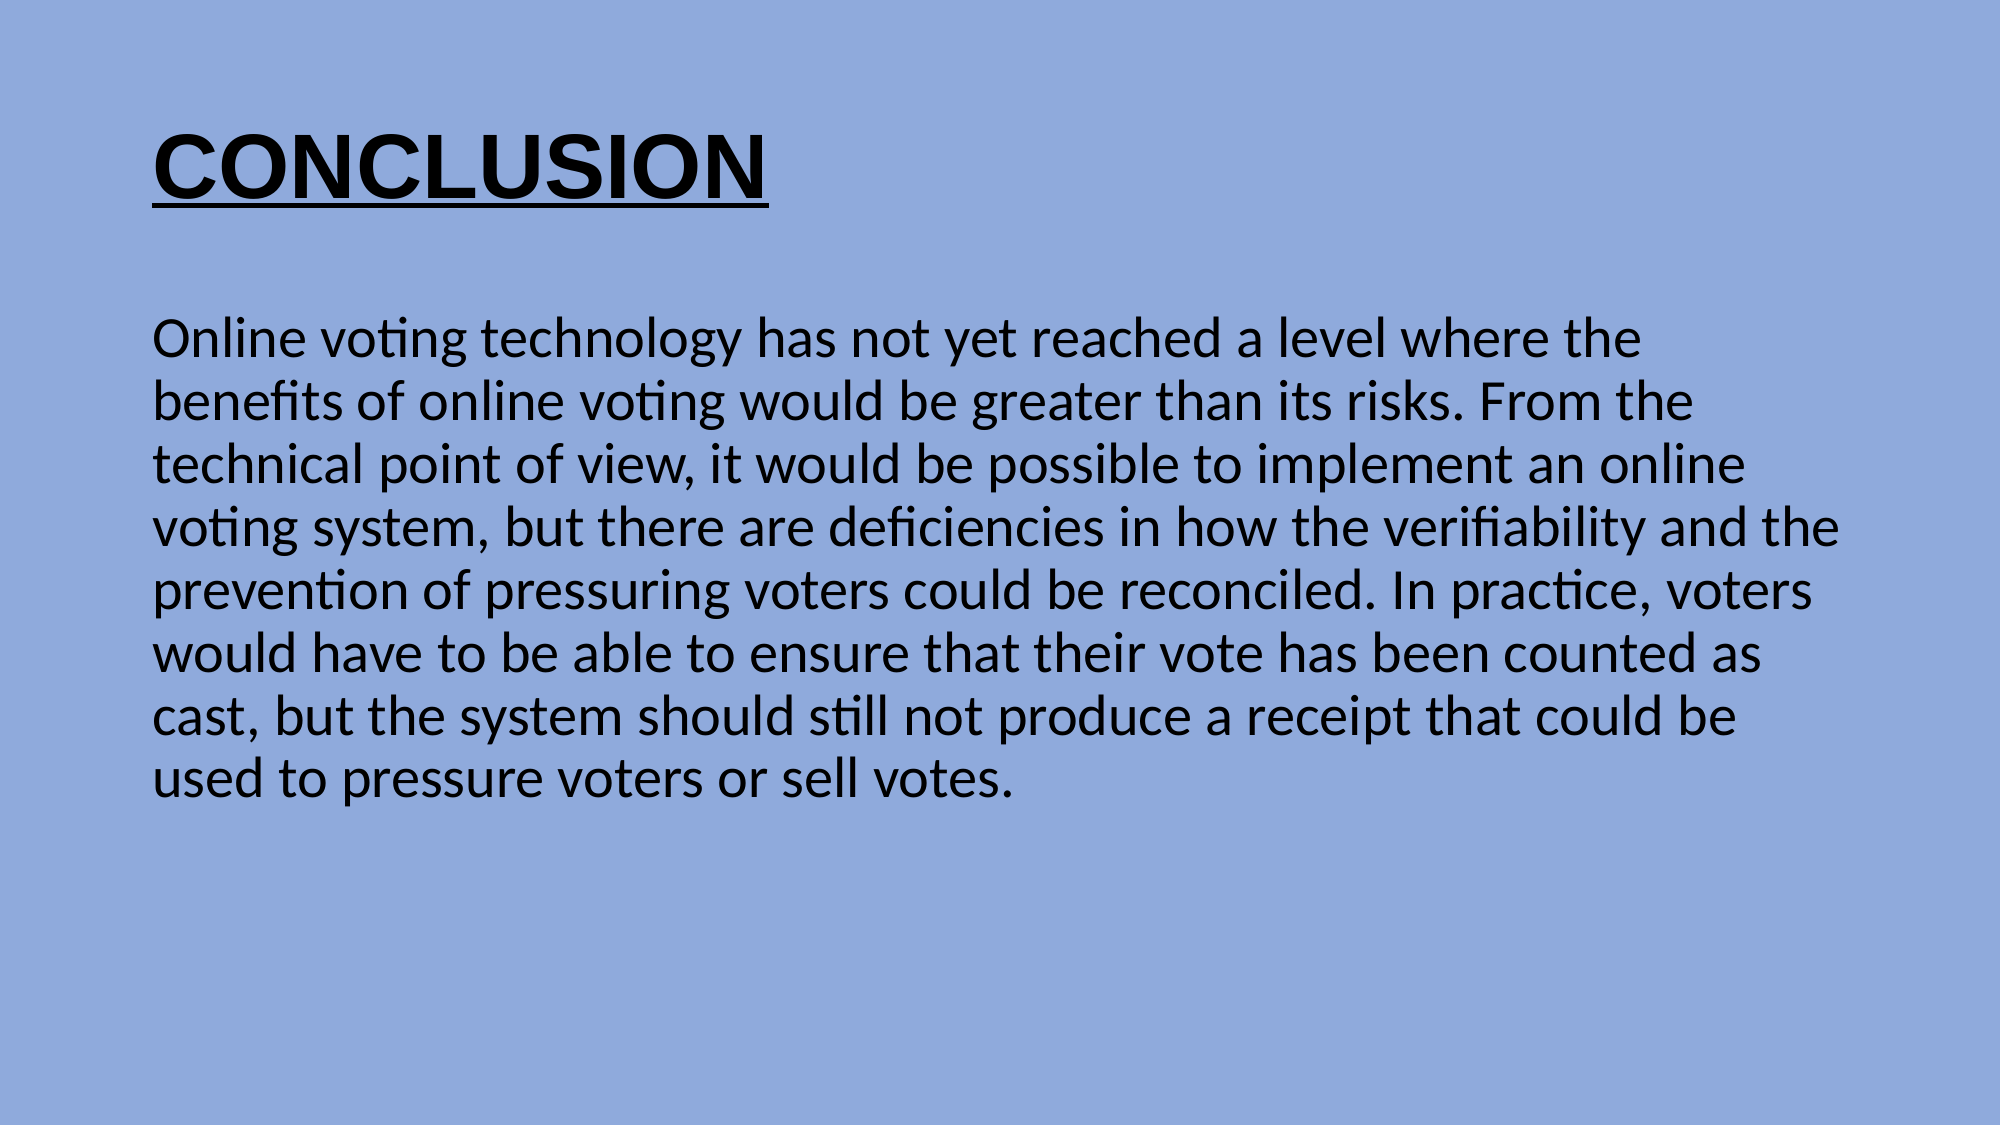

# CONCLUSION
Online voting technology has not yet reached a level where the benefits of online voting would be greater than its risks. From the technical point of view, it would be possible to implement an online voting system, but there are deficiencies in how the verifiability and the prevention of pressuring voters could be reconciled. In practice, voters would have to be able to ensure that their vote has been counted as cast, but the system should still not produce a receipt that could be used to pressure voters or sell votes.